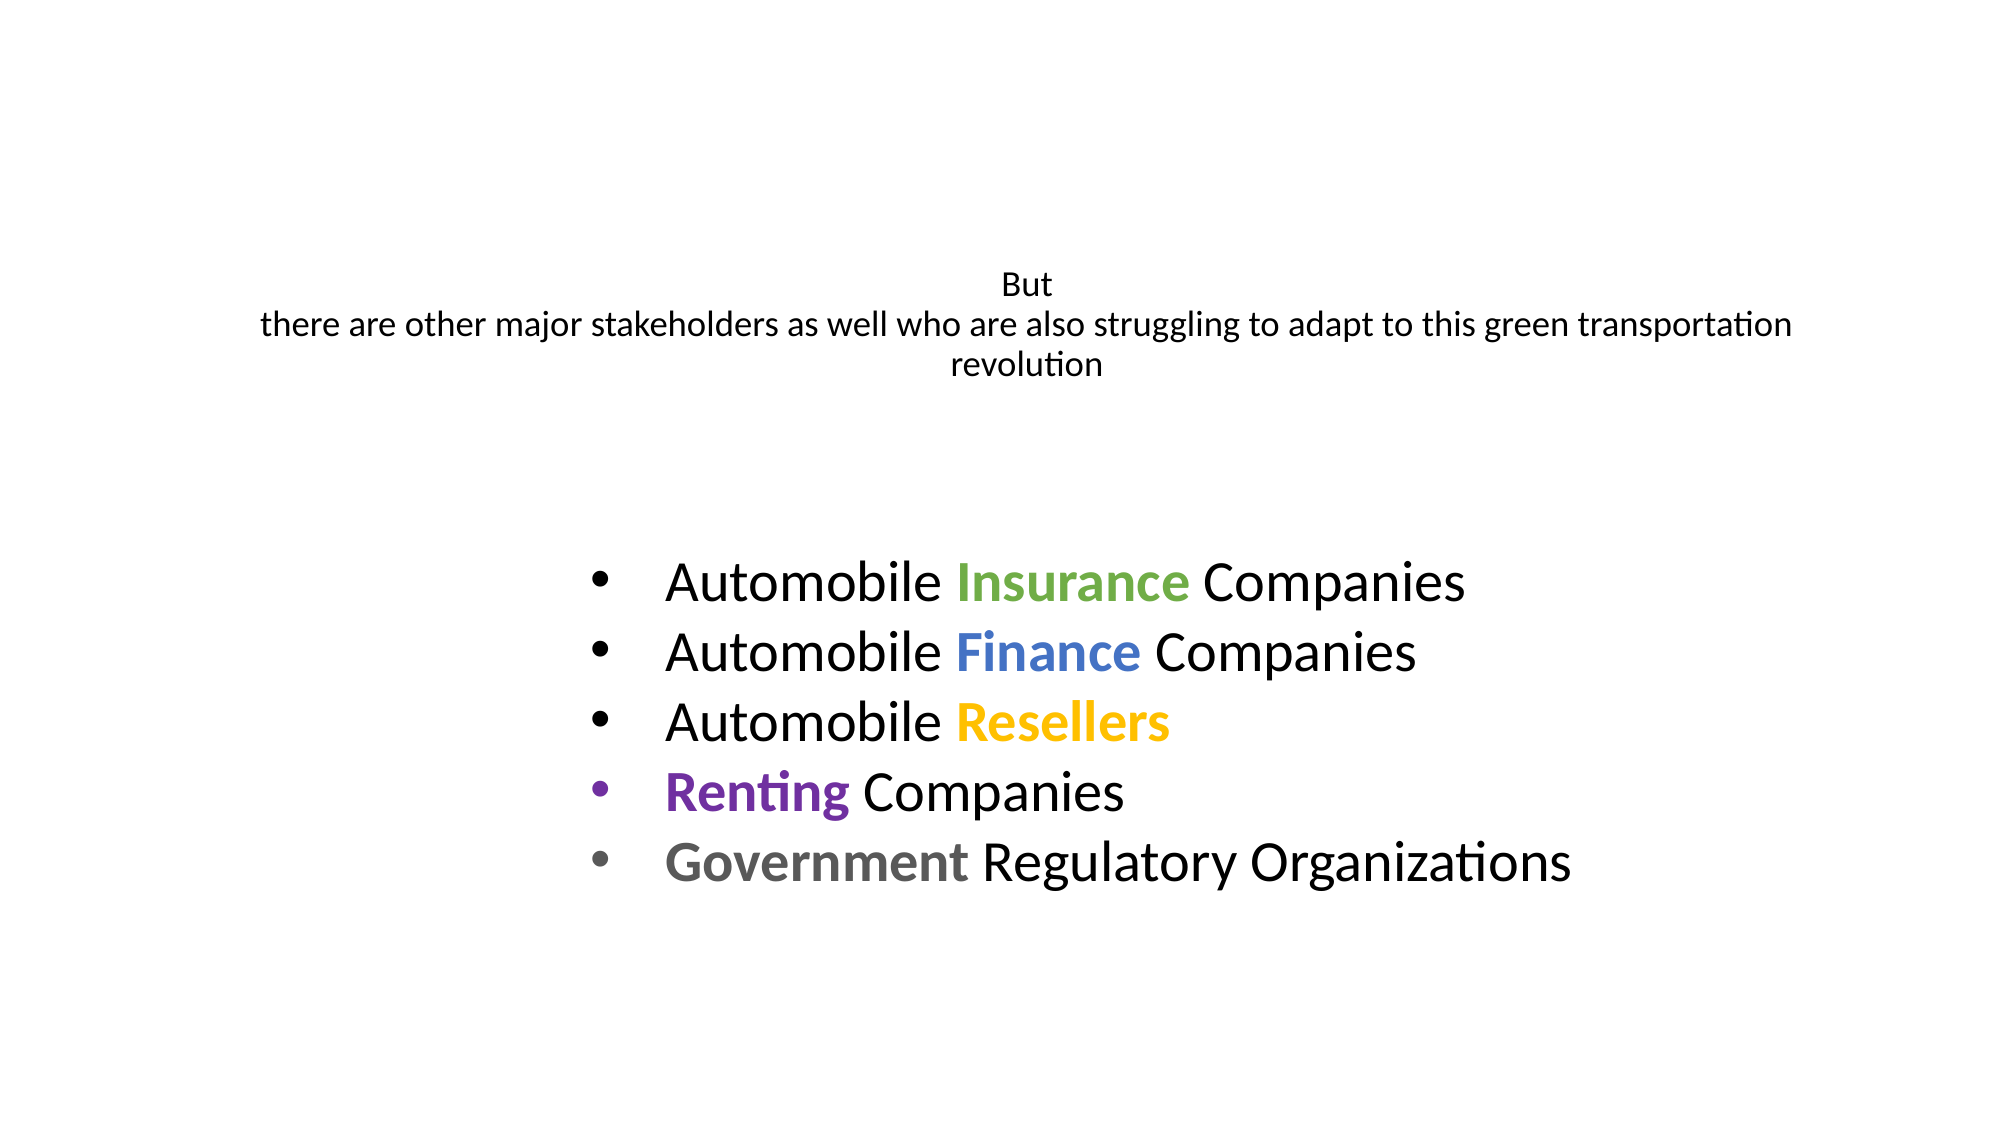

# But there are other major stakeholders as well who are also struggling to adapt to this green transportation revolution
Automobile Insurance Companies
Automobile Finance Companies
Automobile Resellers
Renting Companies
Government Regulatory Organizations